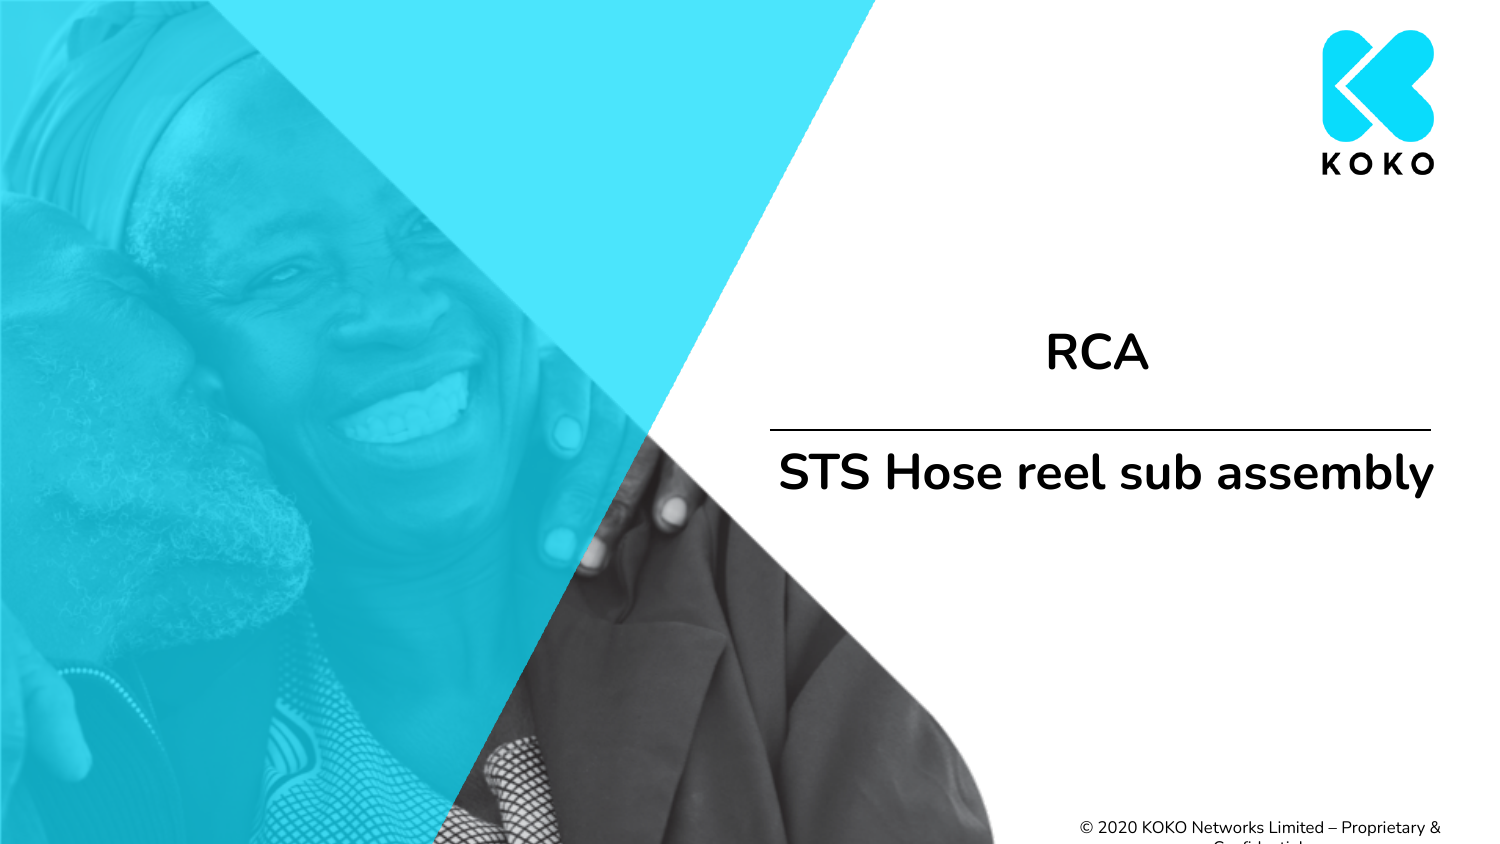

# RCA
STS Hose reel sub assembly